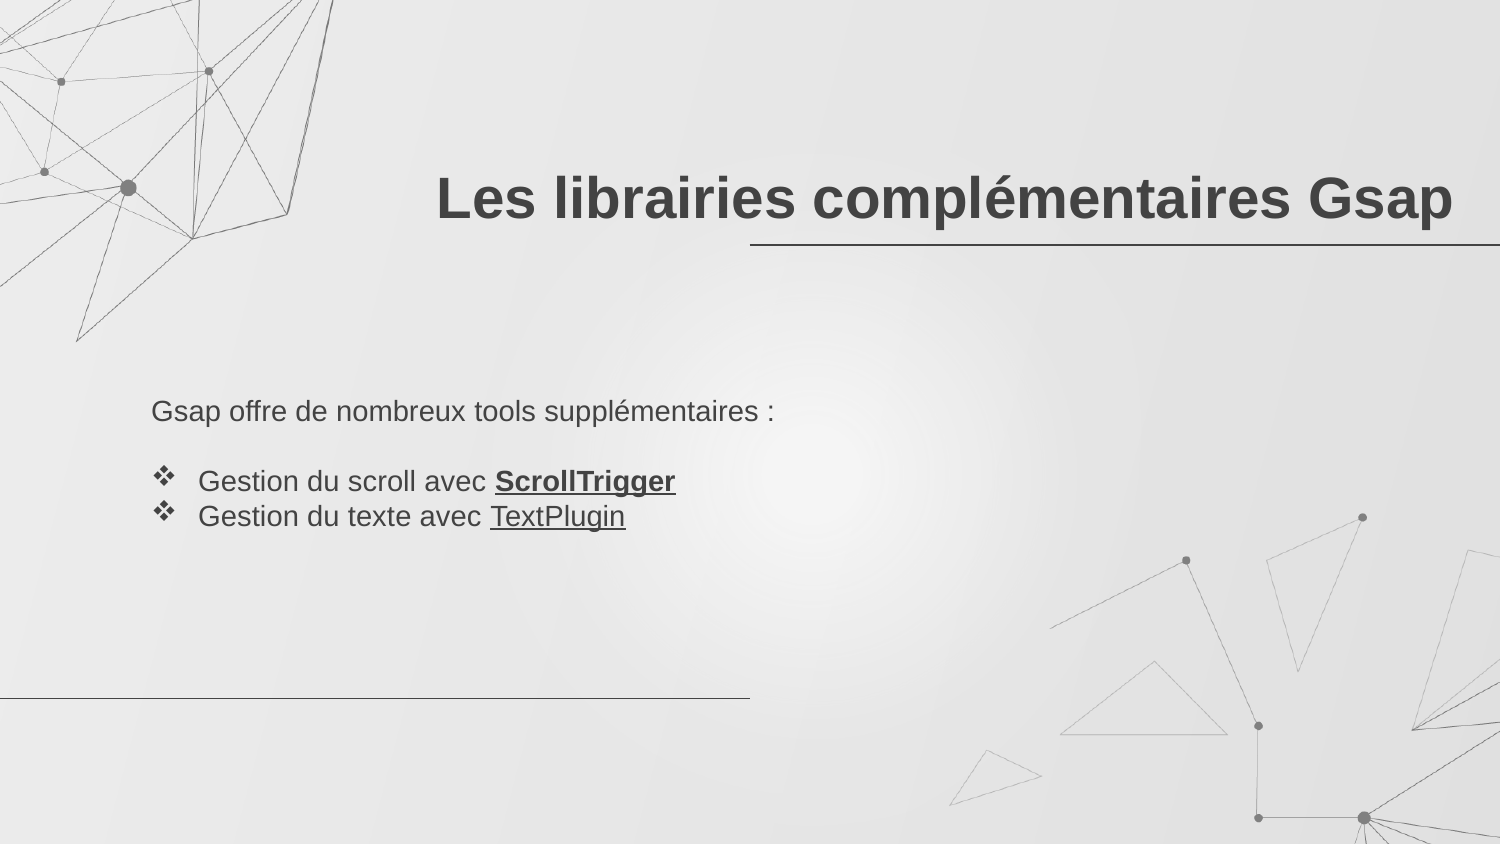

# Les librairies complémentaires Gsap
Gsap offre de nombreux tools supplémentaires :
Gestion du scroll avec ScrollTrigger
Gestion du texte avec TextPlugin